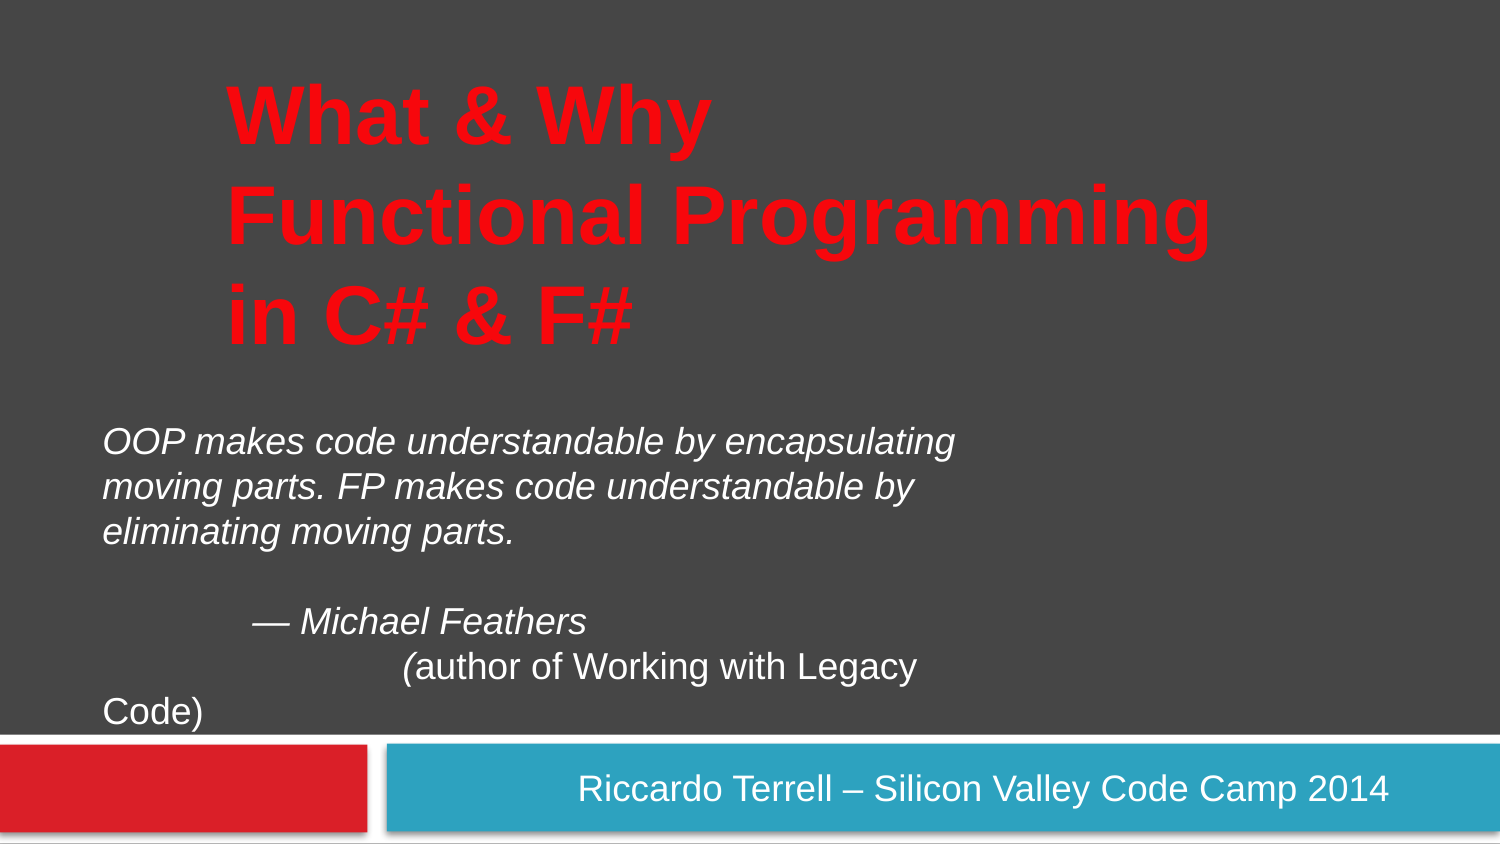

# What & Why Functional Programming in C# & F#
OOP makes code understandable by encapsulating moving parts. FP makes code understandable by eliminating moving parts.

	— Michael Feathers
		(author of Working with Legacy Code)
Riccardo Terrell – Silicon Valley Code Camp 2014